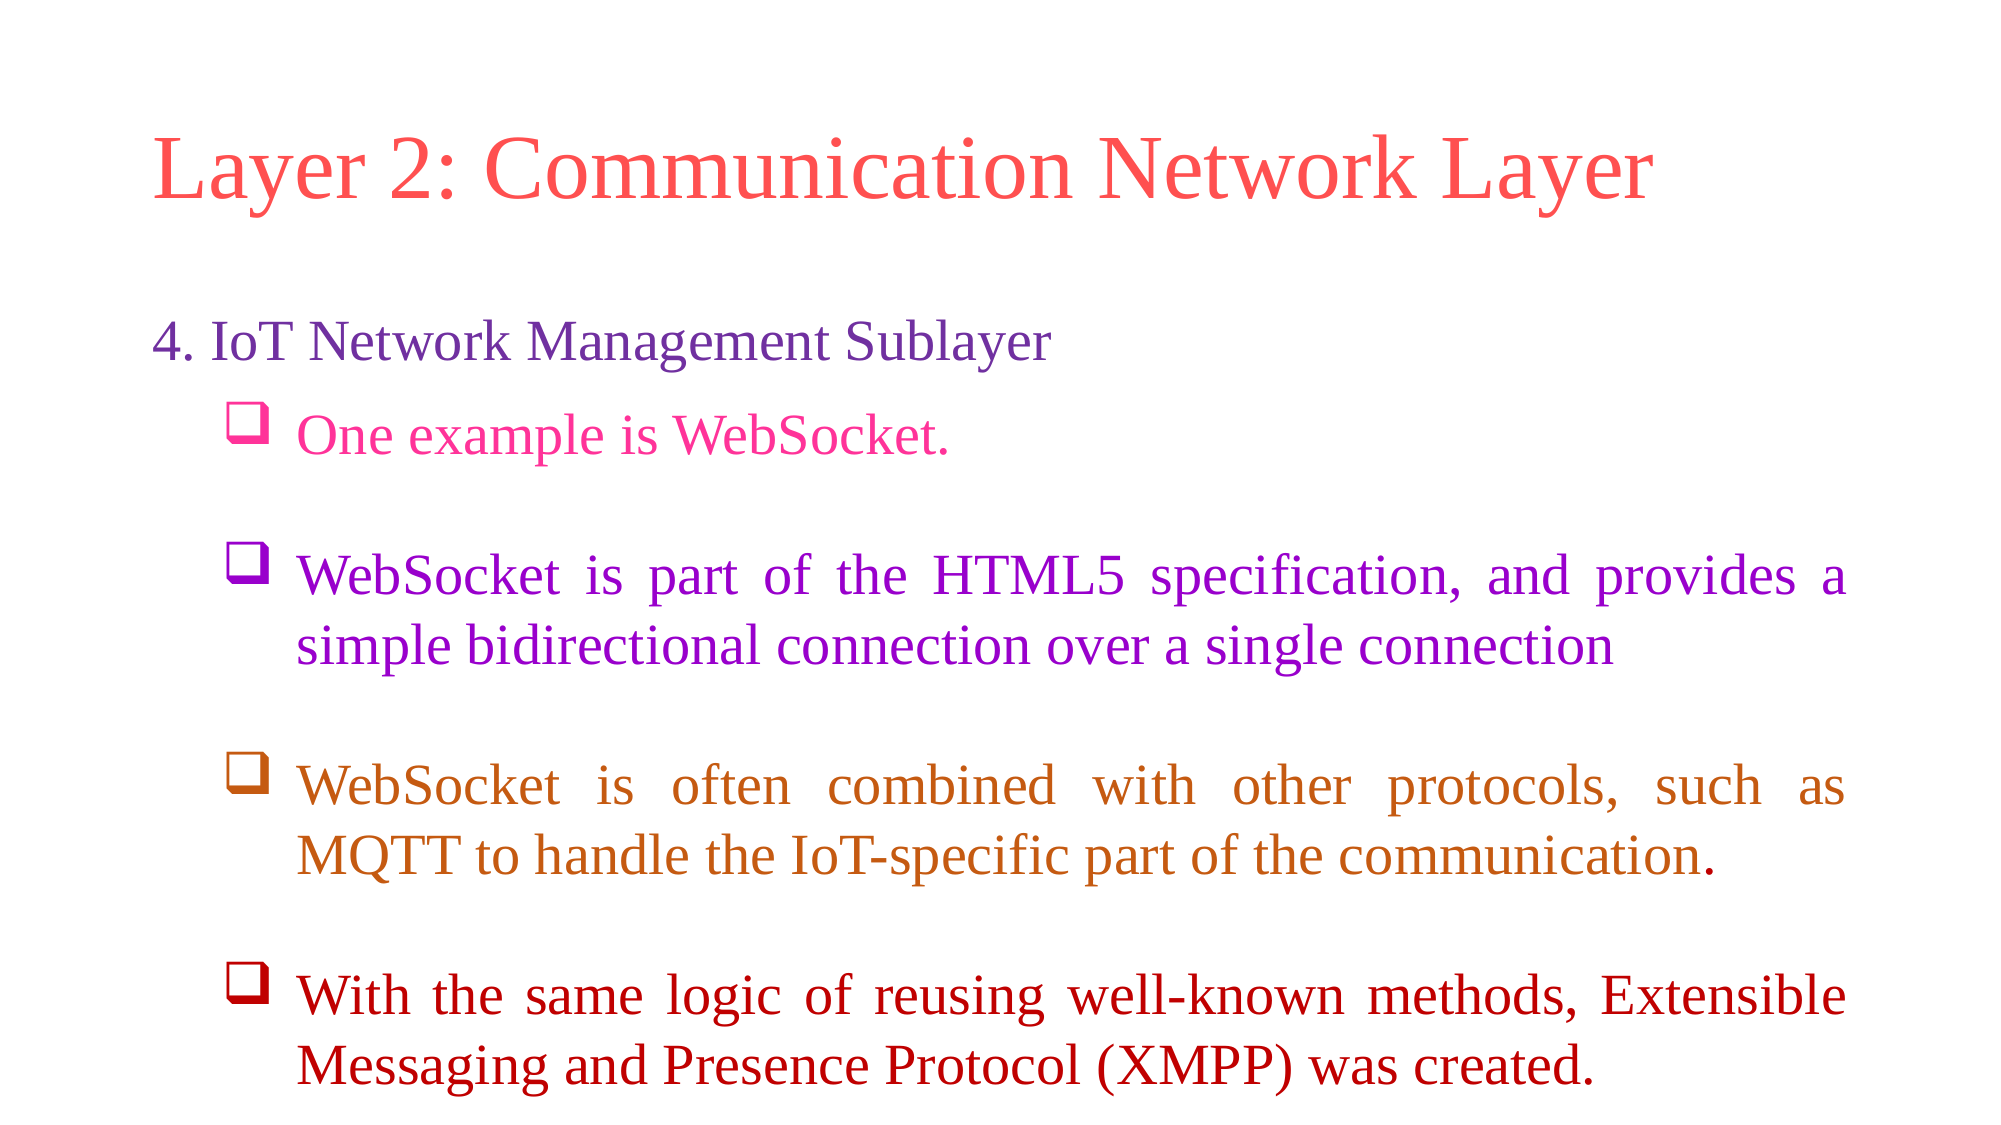

# Layer 2: Communication Network Layer
4. IoT Network Management Sublayer
One example is WebSocket.

WebSocket is part of the HTML5 specification, and provides a simple bidirectional connection over a single connection

WebSocket is often combined with other protocols, such as MQTT to handle the IoT-specific part of the communication.

With the same logic of reusing well-known methods, Extensible Messaging and Presence Protocol (XMPP) was created.